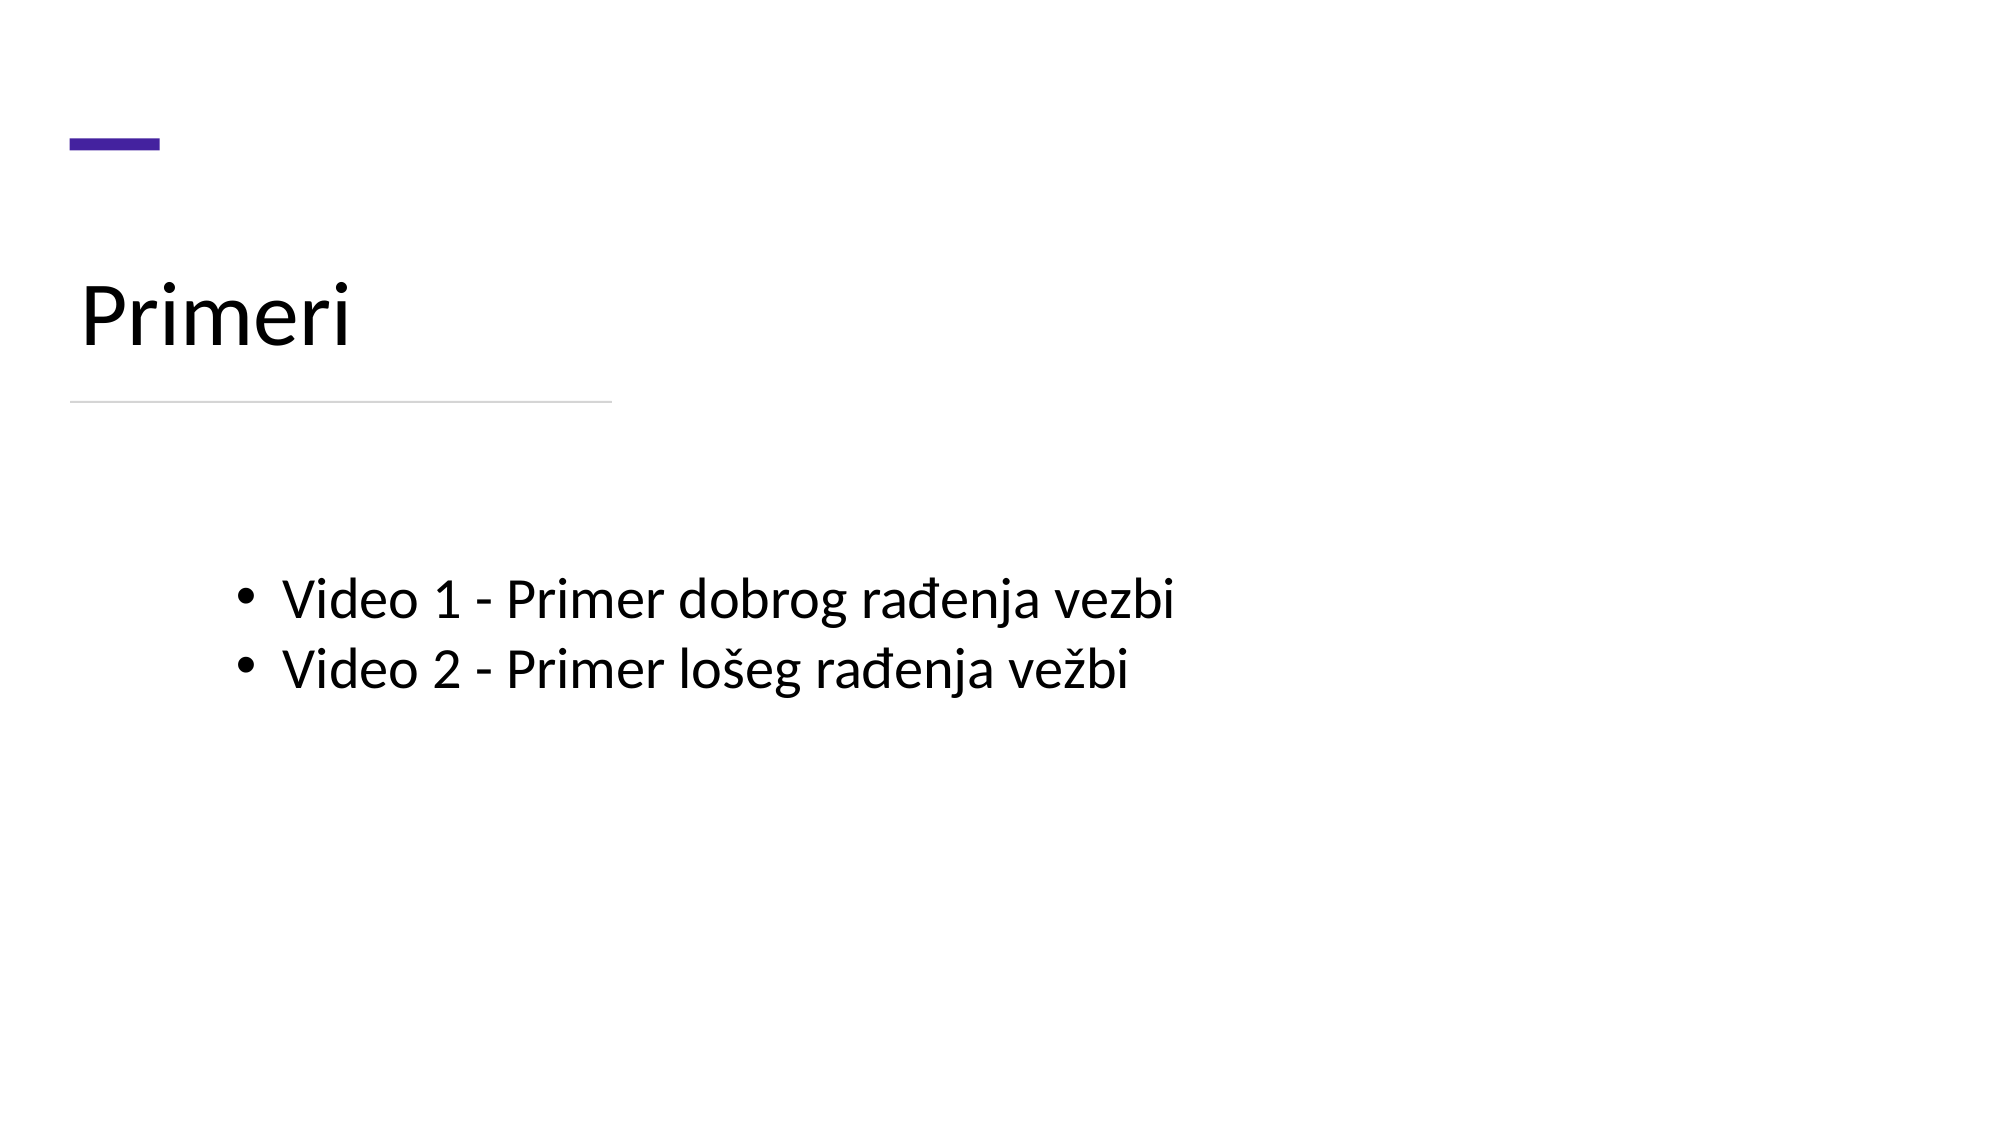

# Primeri

Video 1 - Primer dobrog rađenja vezbi
Video 2 - Primer lošeg rađenja vežbi